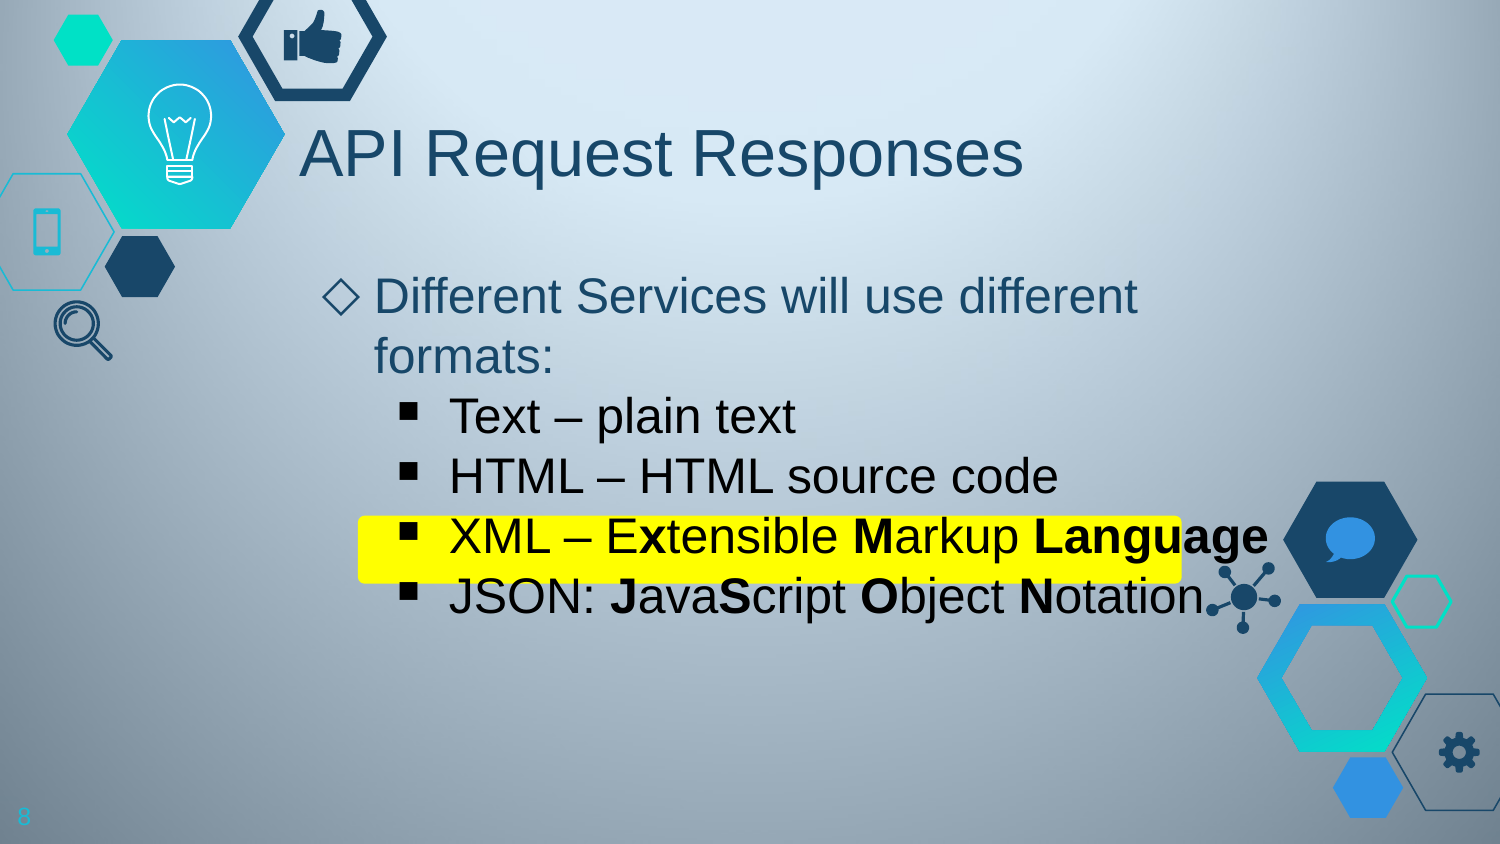

# API Request Responses
Different Services will use different formats:
Text – plain text
HTML – HTML source code
XML – Extensible Markup Language
JSON: JavaScript Object Notation

8